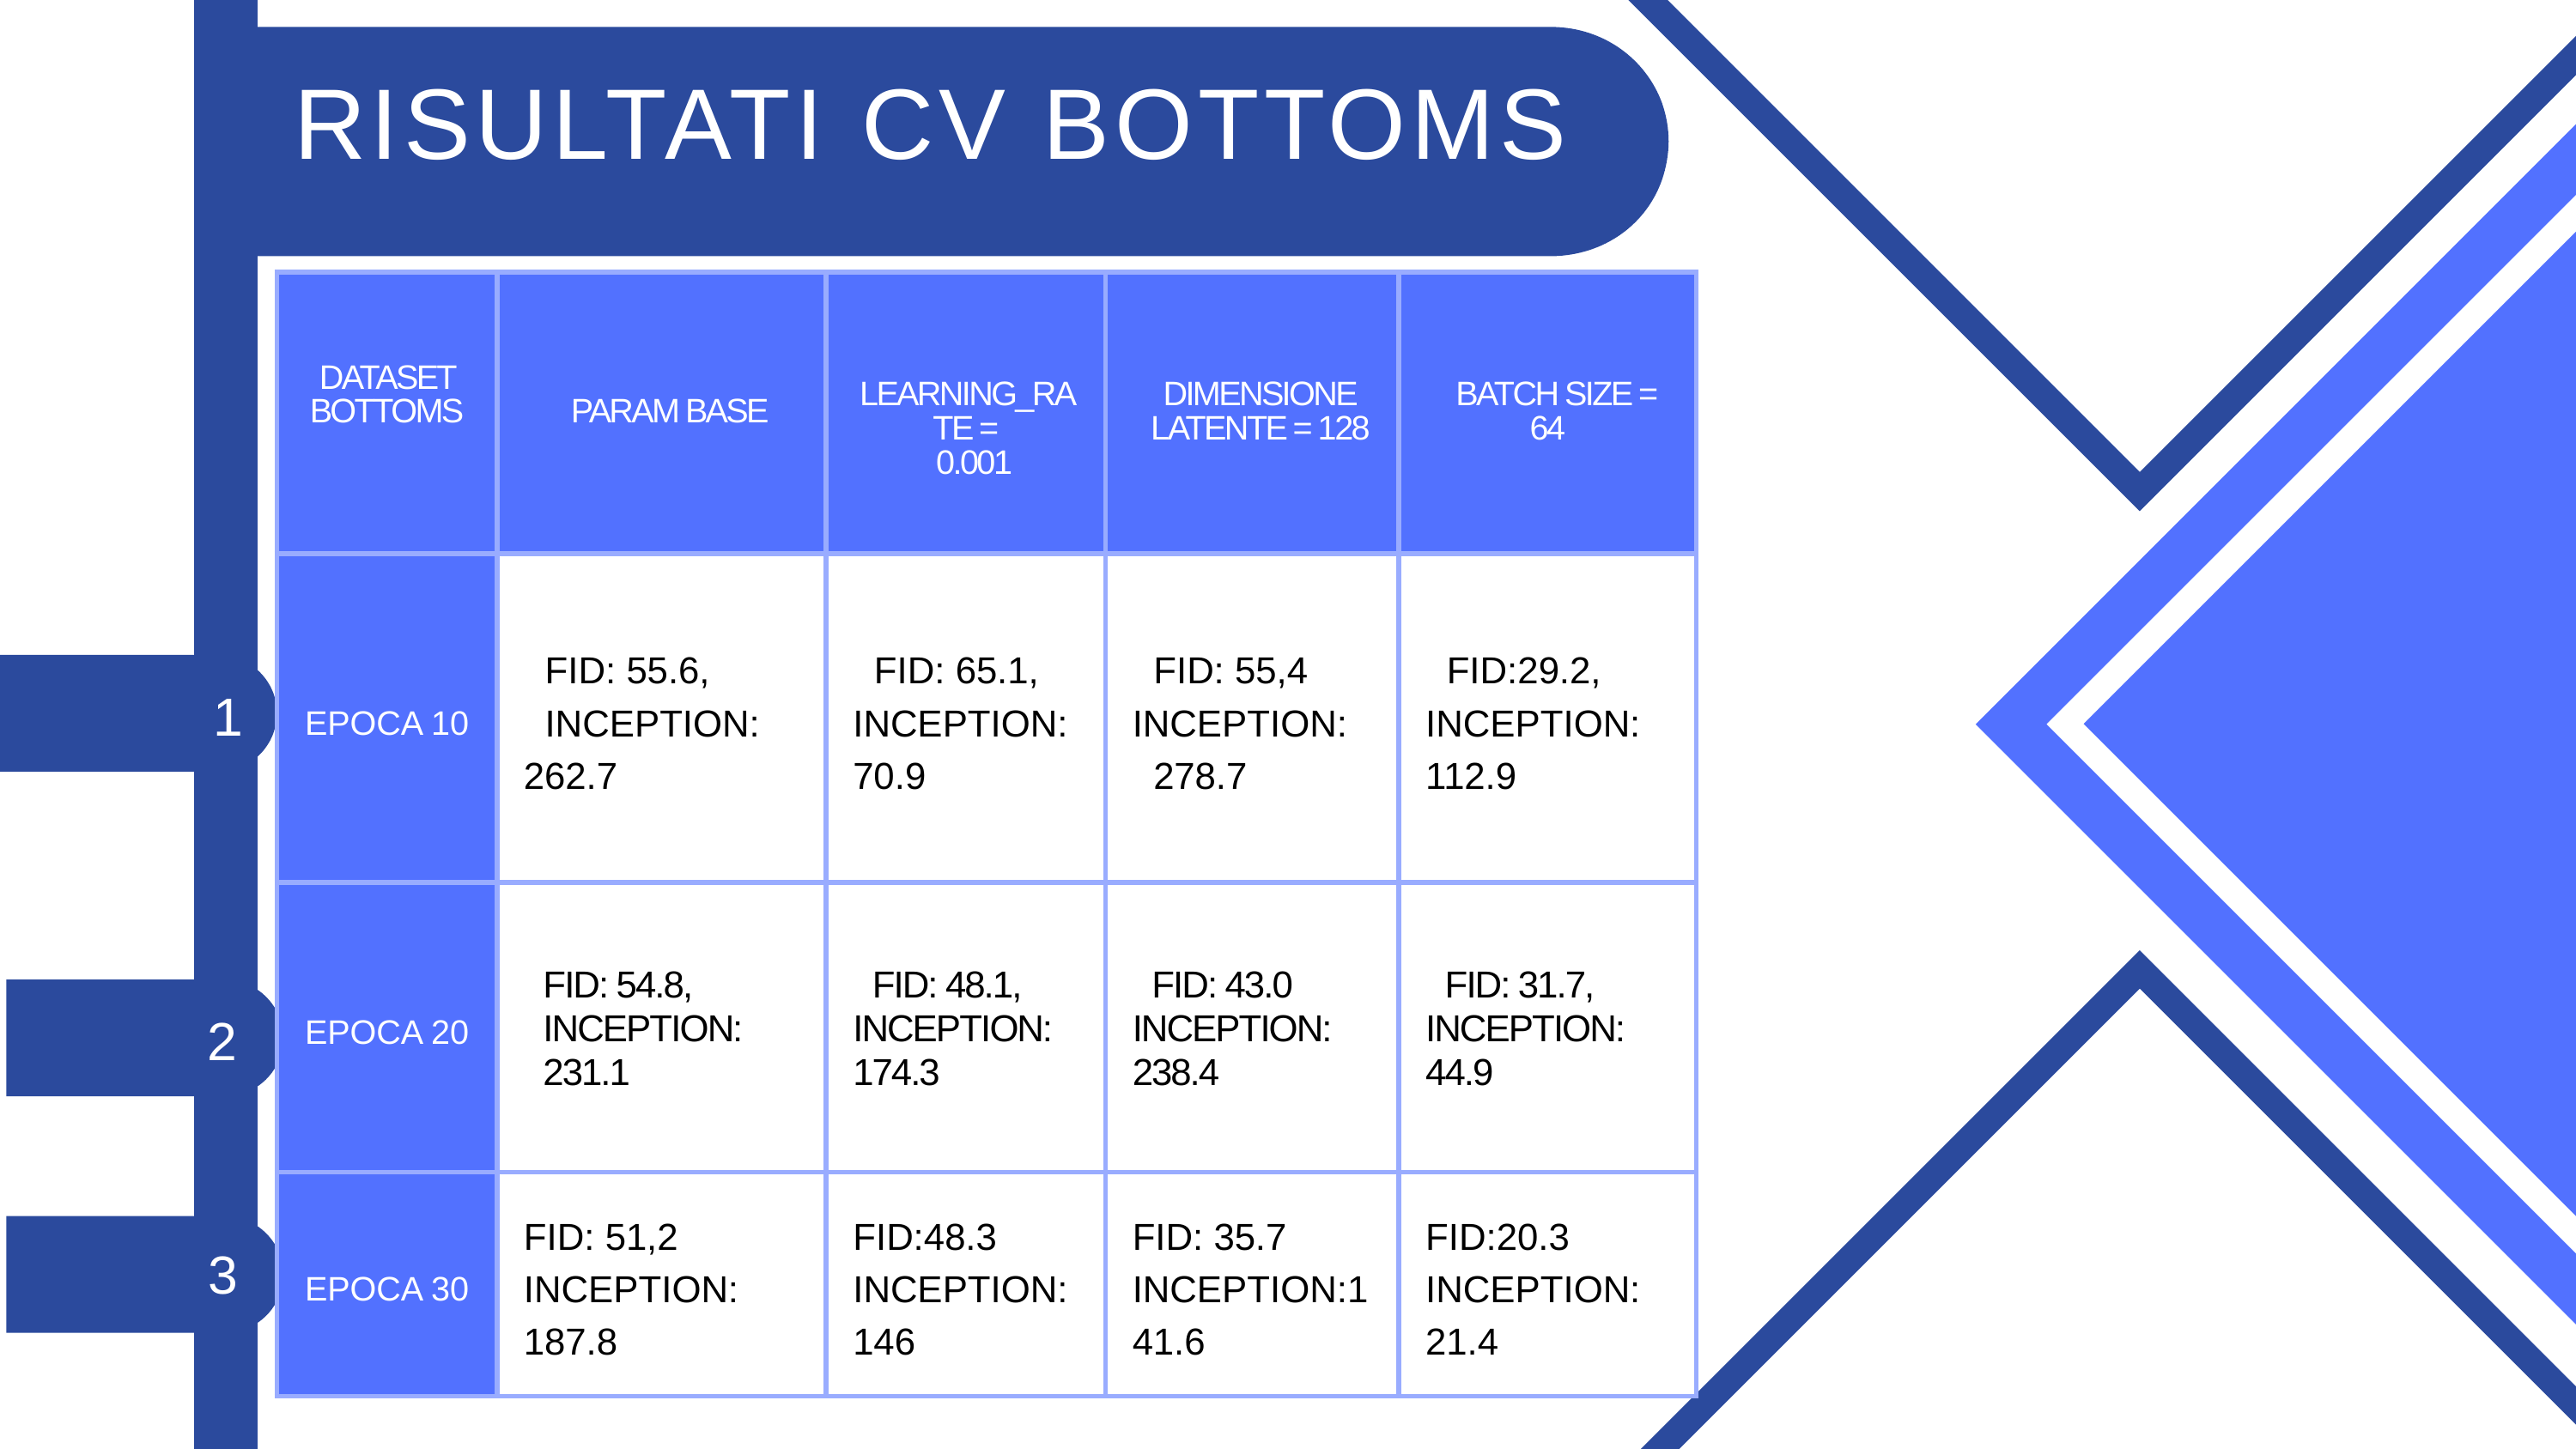

RISULTATI CV BOTTOMS

| DATASET BOTTOMS | PARAM BASE | LEARNING\_RATE = 0.001 | DIMENSIONE LATENTE = 128 | BATCH SIZE = 64 |
| --- | --- | --- | --- | --- |
| EPOCA 10 | FID: 55.6, INCEPTION: 262.7 | FID: 65.1, INCEPTION: 70.9 | FID: 55,4 INCEPTION: 278.7 | FID:29.2, INCEPTION: 112.9 |
| EPOCA 20 | FID: 54.8, INCEPTION: 231.1 | FID: 48.1, INCEPTION: 174.3 | FID: 43.0 INCEPTION: 238.4 | FID: 31.7, INCEPTION: 44.9 |
| EPOCA 30 | FID: 51,2 INCEPTION: 187.8 | FID:48.3 INCEPTION:146 | FID: 35.7 INCEPTION:141.6 | FID:20.3 INCEPTION: 21.4 |

1

2

3